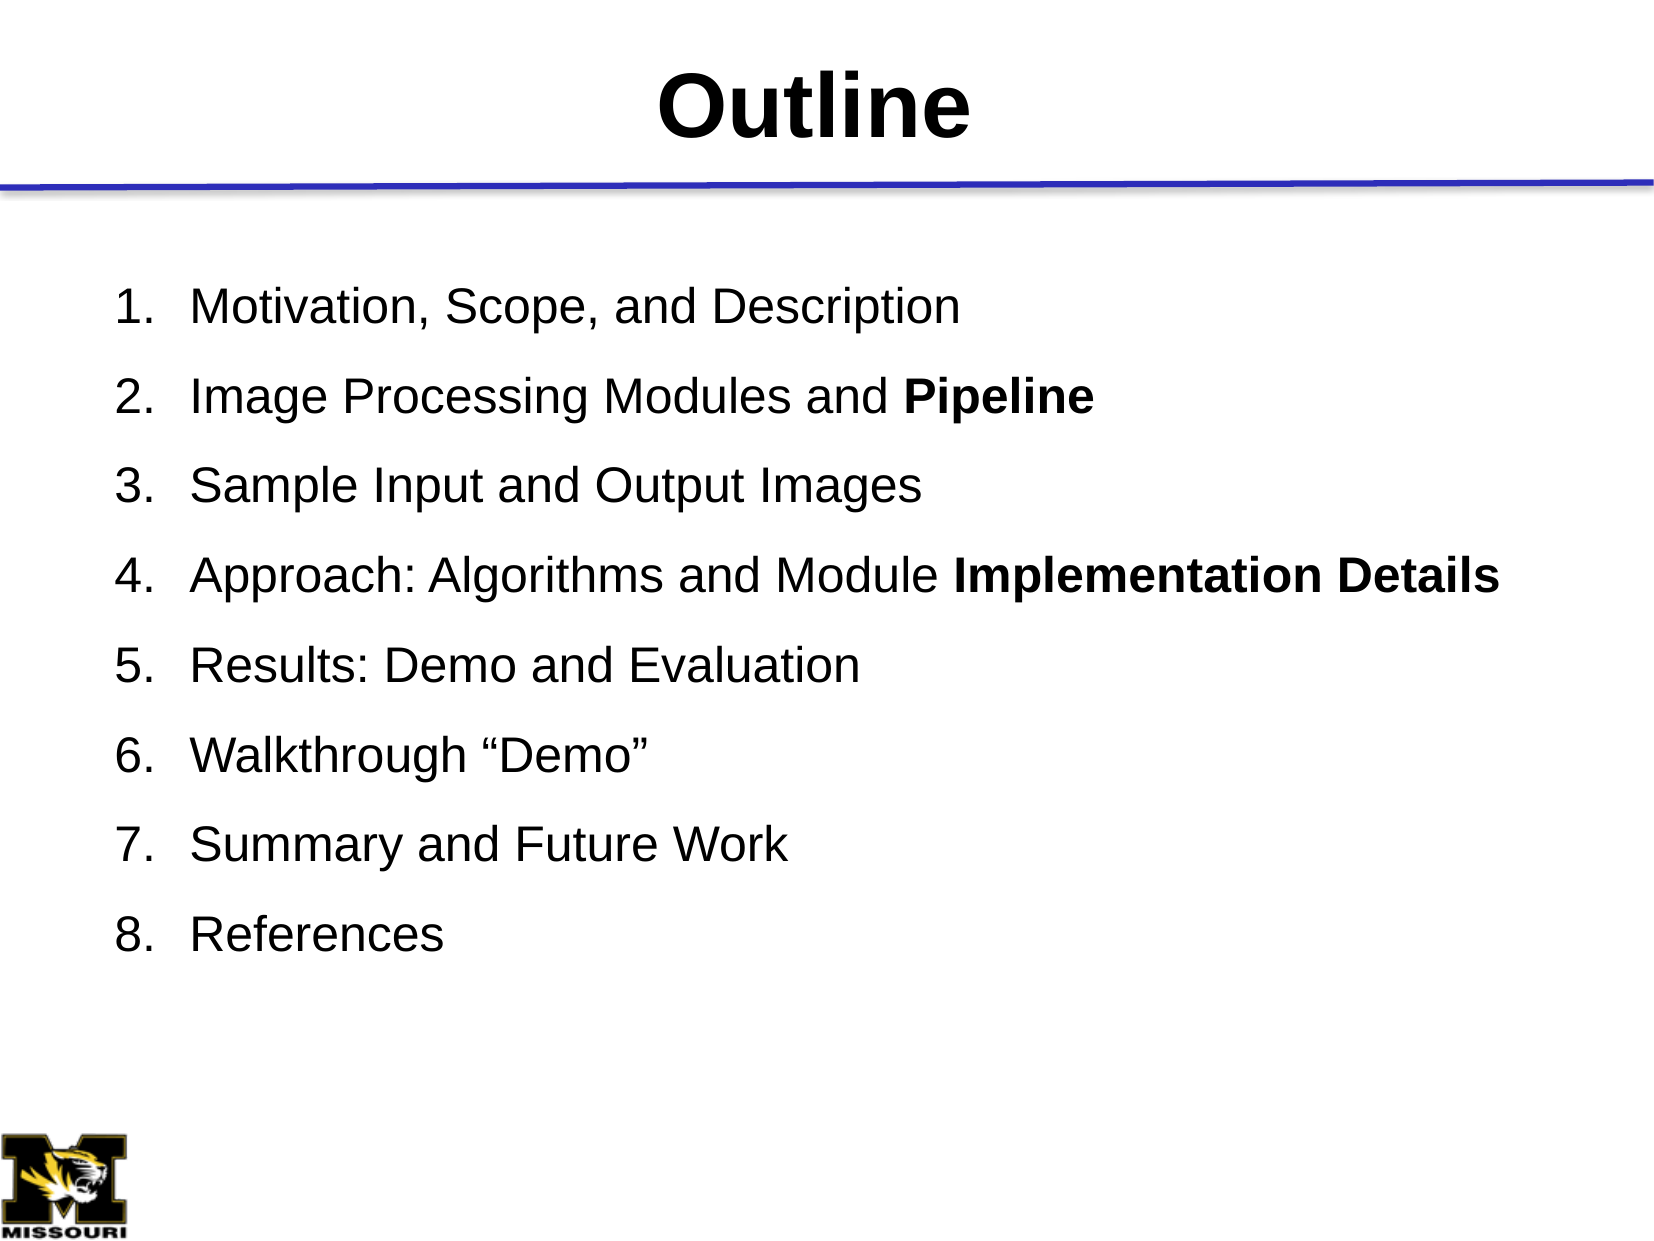

# Outline
Motivation, Scope, and Description
Image Processing Modules and Pipeline
Sample Input and Output Images
Approach: Algorithms and Module Implementation Details
Results: Demo and Evaluation
Walkthrough “Demo”
Summary and Future Work
References